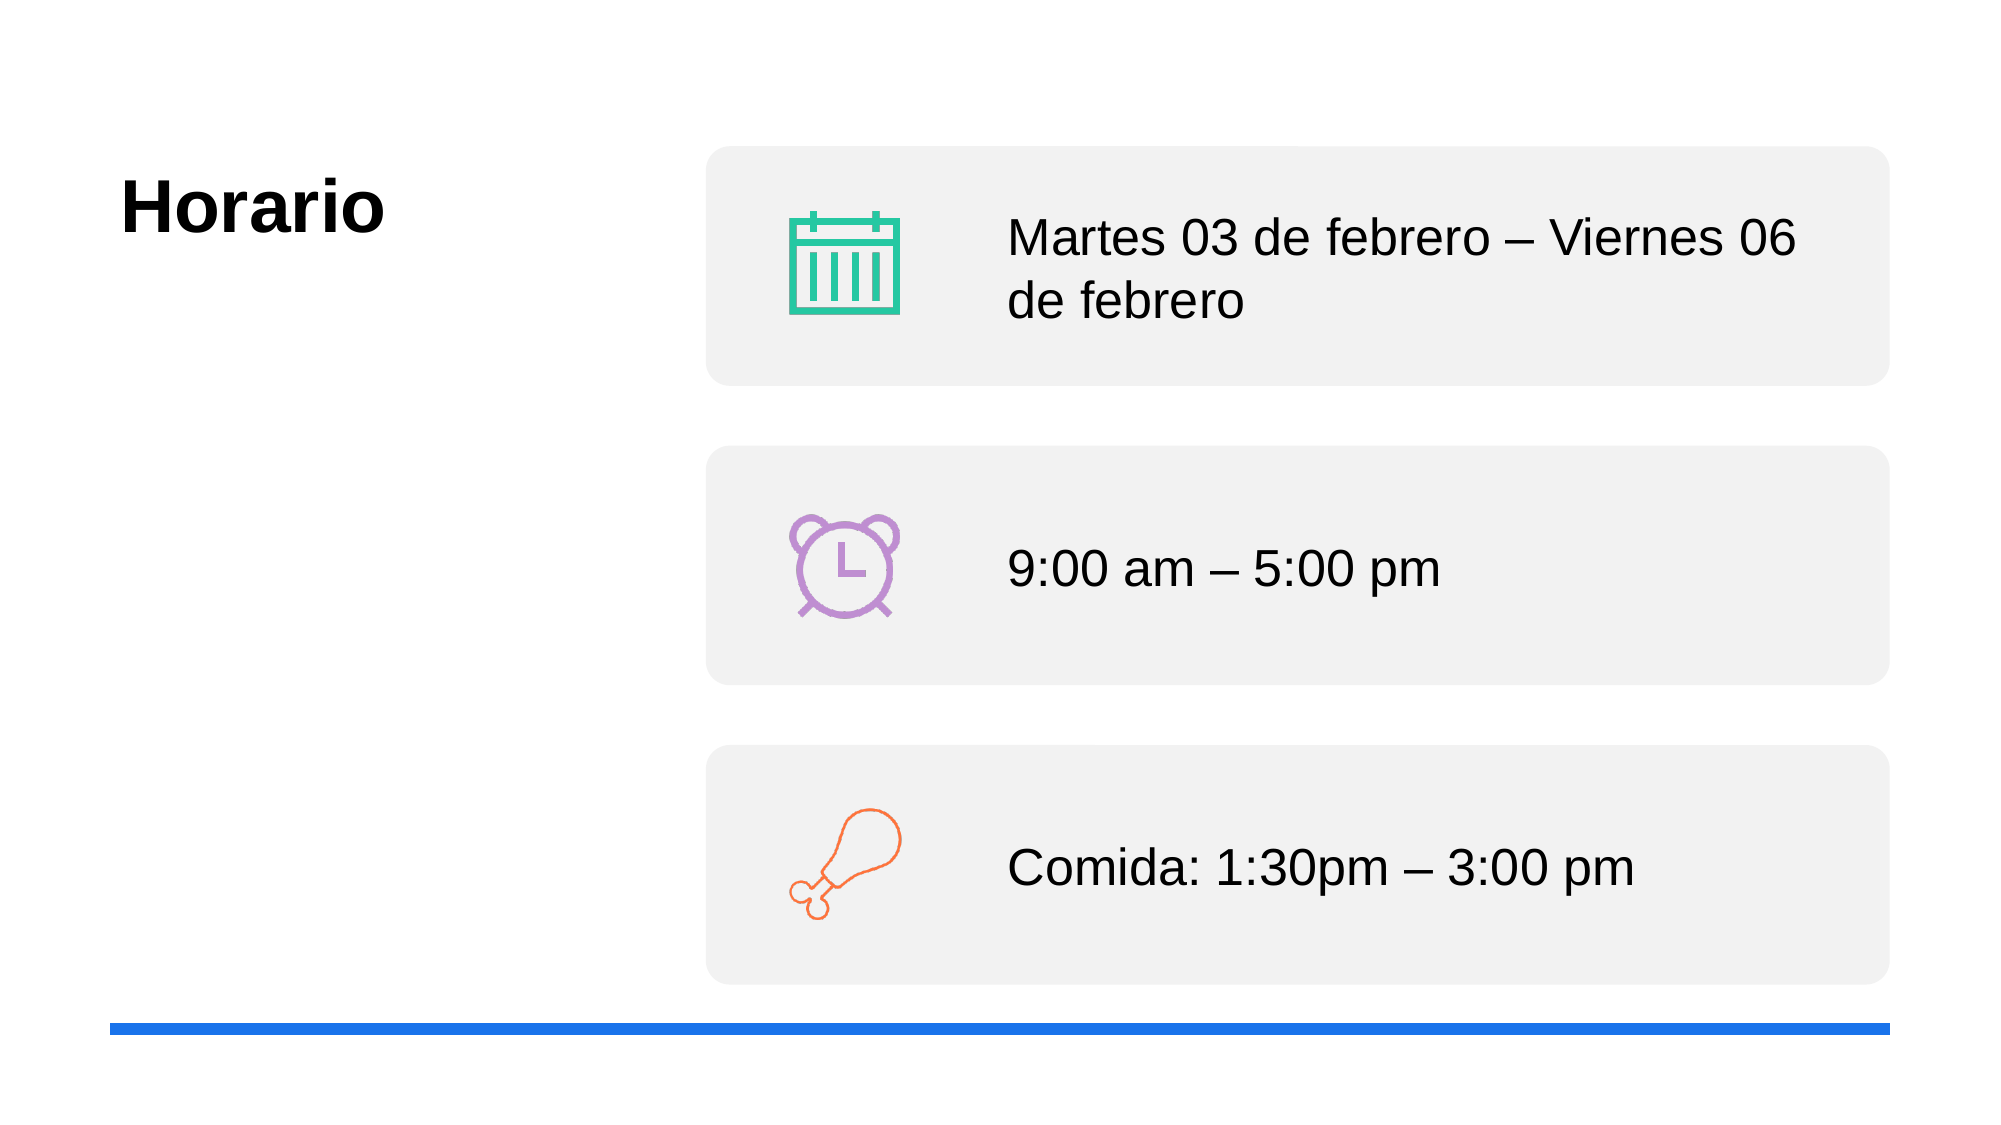

Martes 03 de febrero – Viernes 06 de febrero
9:00 am – 5:00 pm
Comida: 1:30pm – 3:00 pm
# Horario
Atoany Fierro | Tecnológico de Monterrey
4